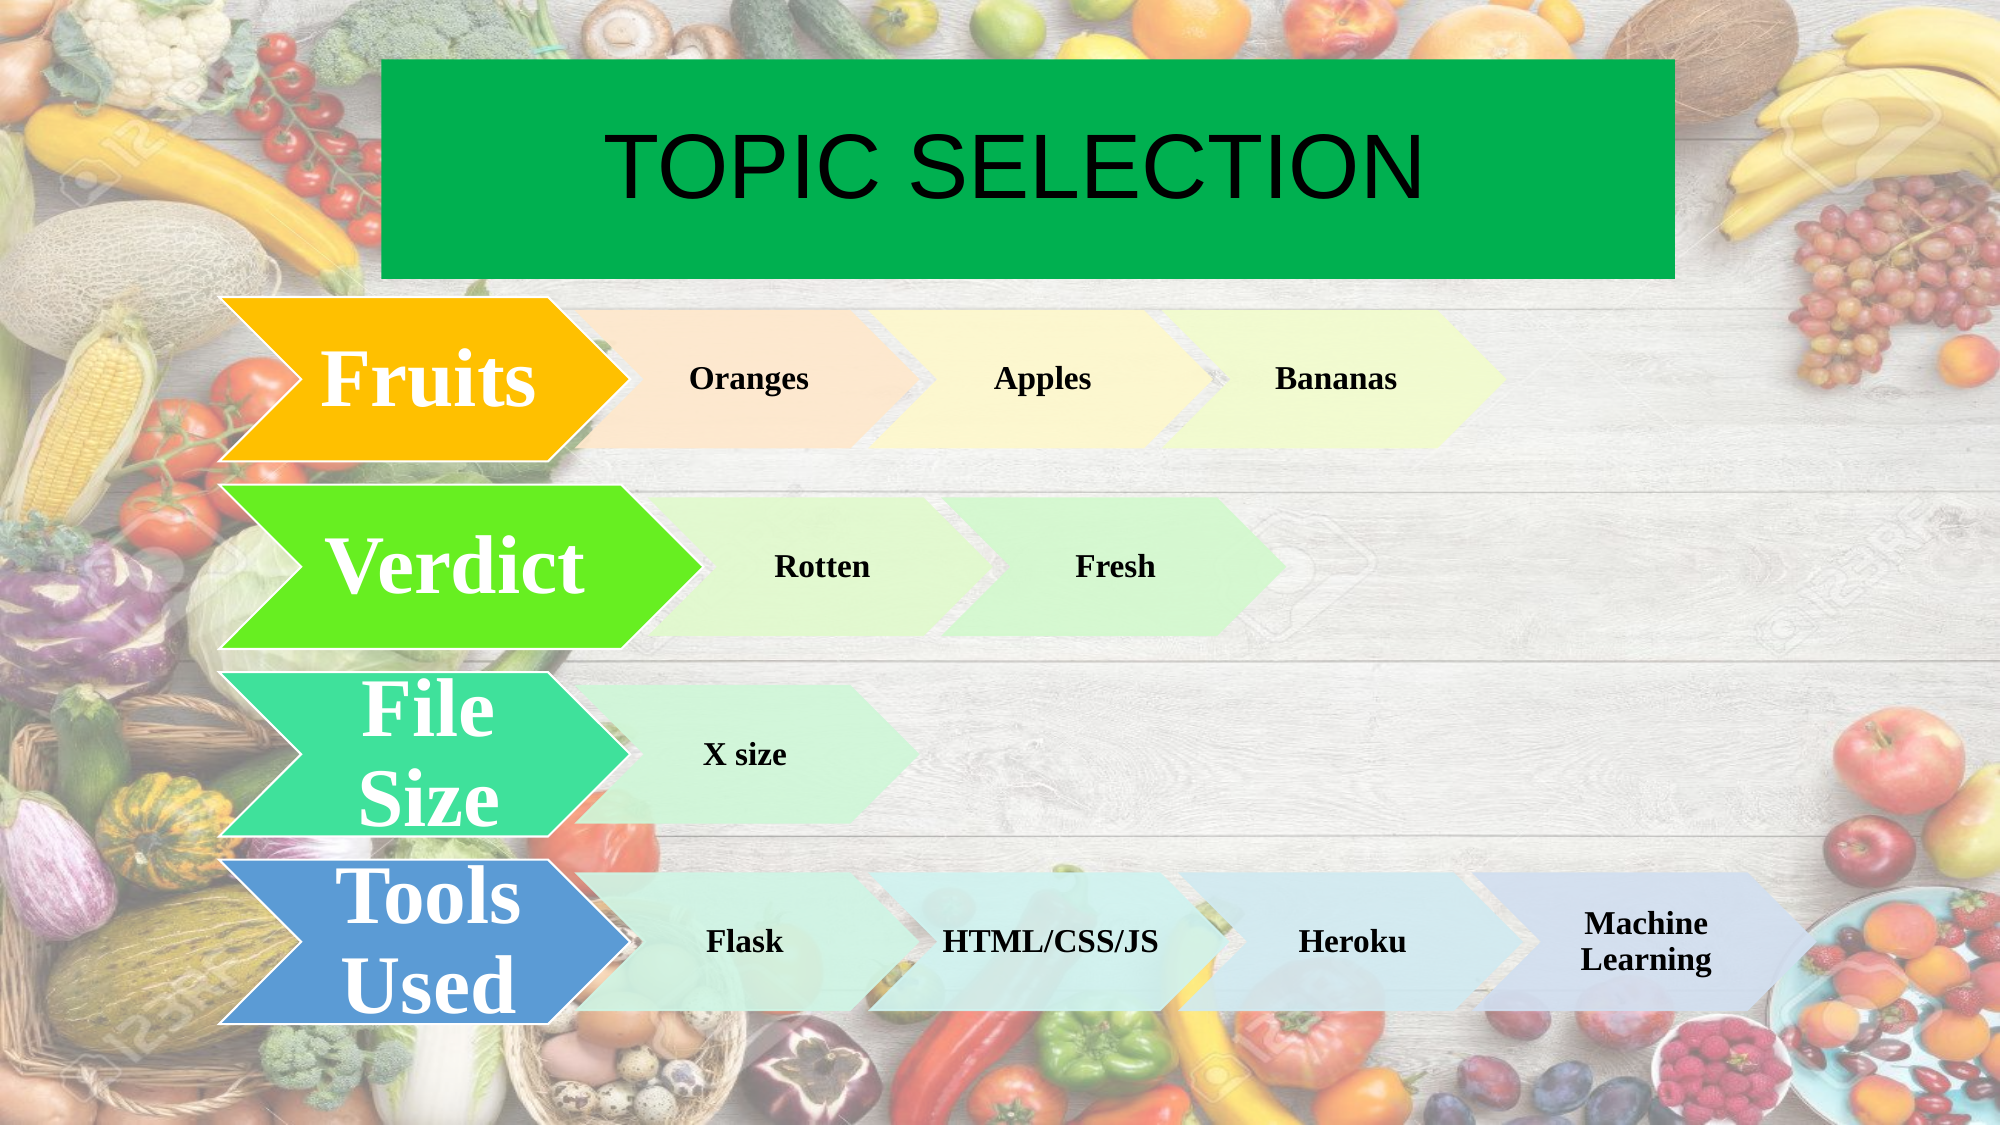

# TOPIC SELECTION
Fruits
Oranges
Apples
Bananas
Verdict
Rotten
 Fresh
File Size
X size
Tools Used
Flask
HTML/CSS/JS
Heroku
Machine Learning